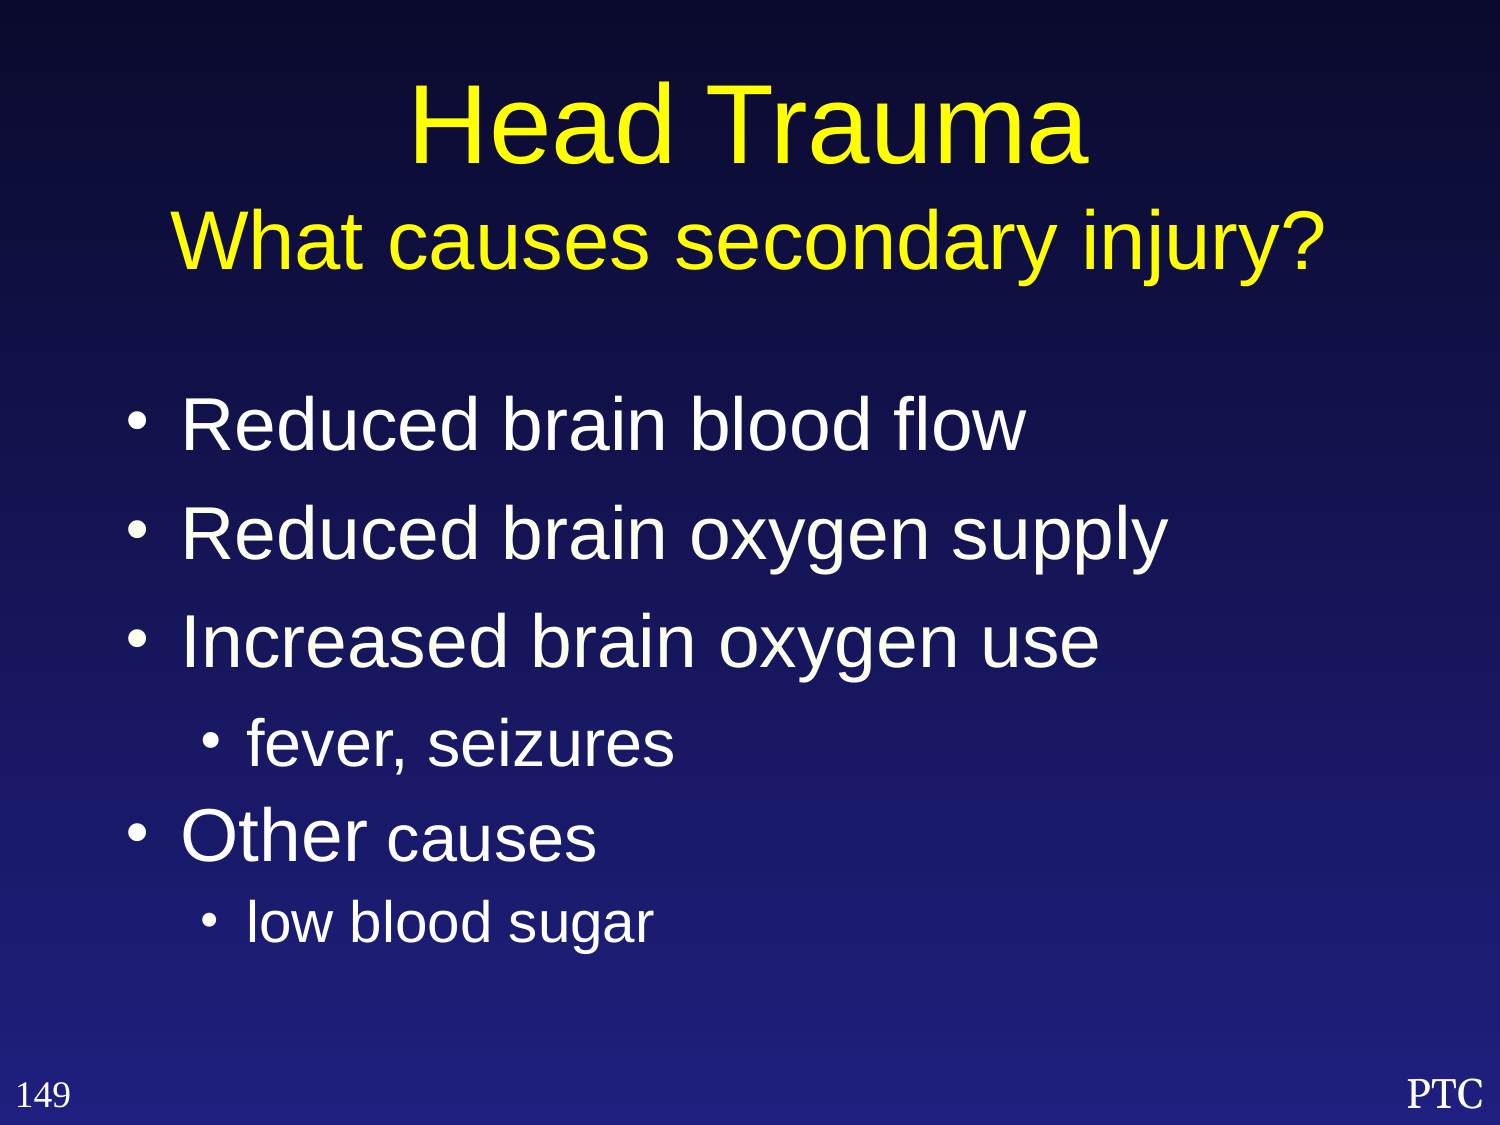

Head Trauma
What causes secondary injury?
Reduced brain blood flow
Reduced brain oxygen supply
Increased brain oxygen use
fever, seizures
Other causes
low blood sugar
149